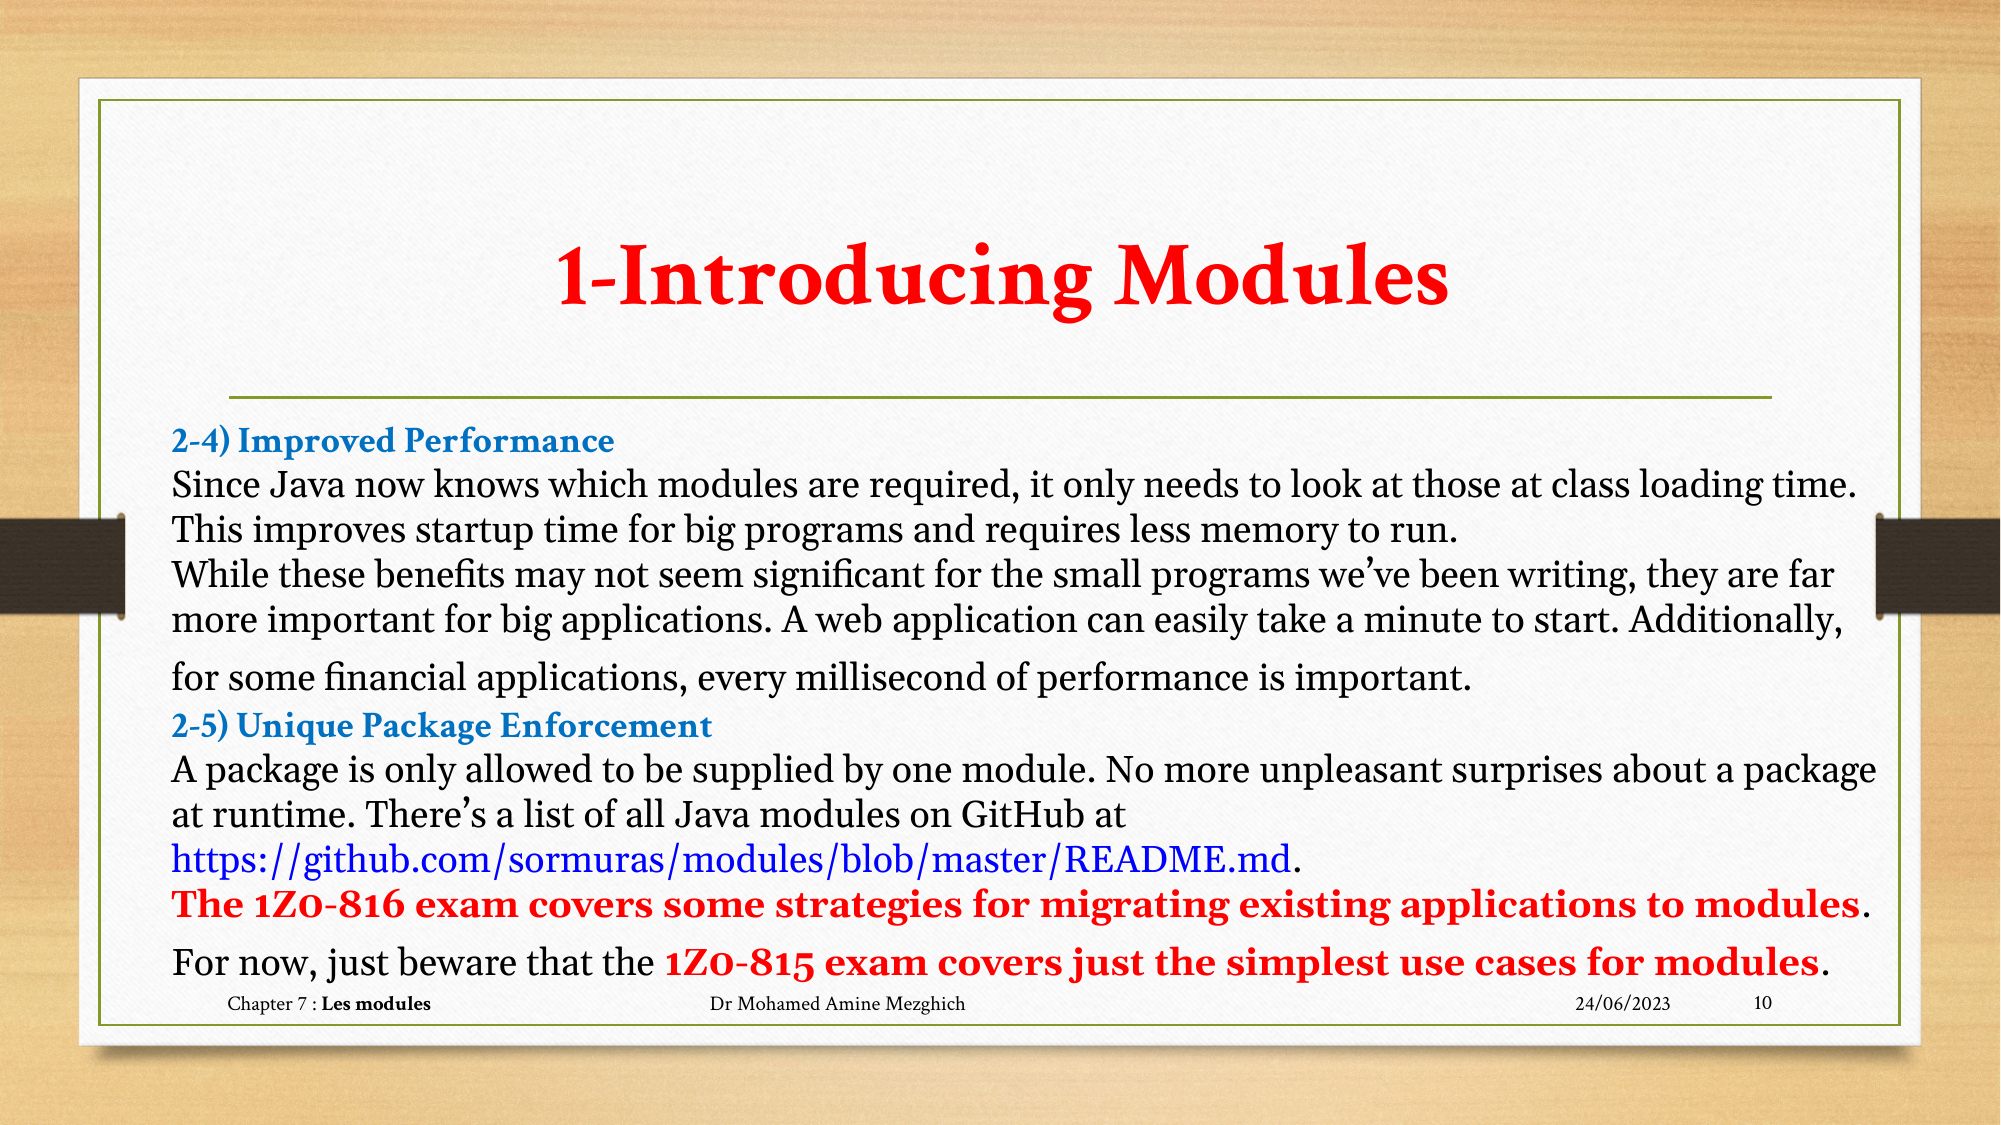

# 1-Introducing Modules
2-4) Improved Performance
Since Java now knows which modules are required, it only needs to look at those at class loading time. This improves startup time for big programs and requires less memory to run.
While these benefits may not seem significant for the small programs we’ve been writing, they are far more important for big applications. A web application can easily take a minute to start. Additionally, for some financial applications, every millisecond of performance is important.
2-5) Unique Package Enforcement
A package is only allowed to be supplied by one module. No more unpleasant surprises about a package at runtime. There’s a list of all Java modules on GitHub at
https://github.com/sormuras/modules/blob/master/README.md.
The 1Z0-816 exam covers some strategies for migrating existing applications to modules. For now, just beware that the 1Z0-815 exam covers just the simplest use cases for modules.

Chapter 7 : Les modules                                                            Dr Mohamed Amine Mezghich
24/06/2023
10